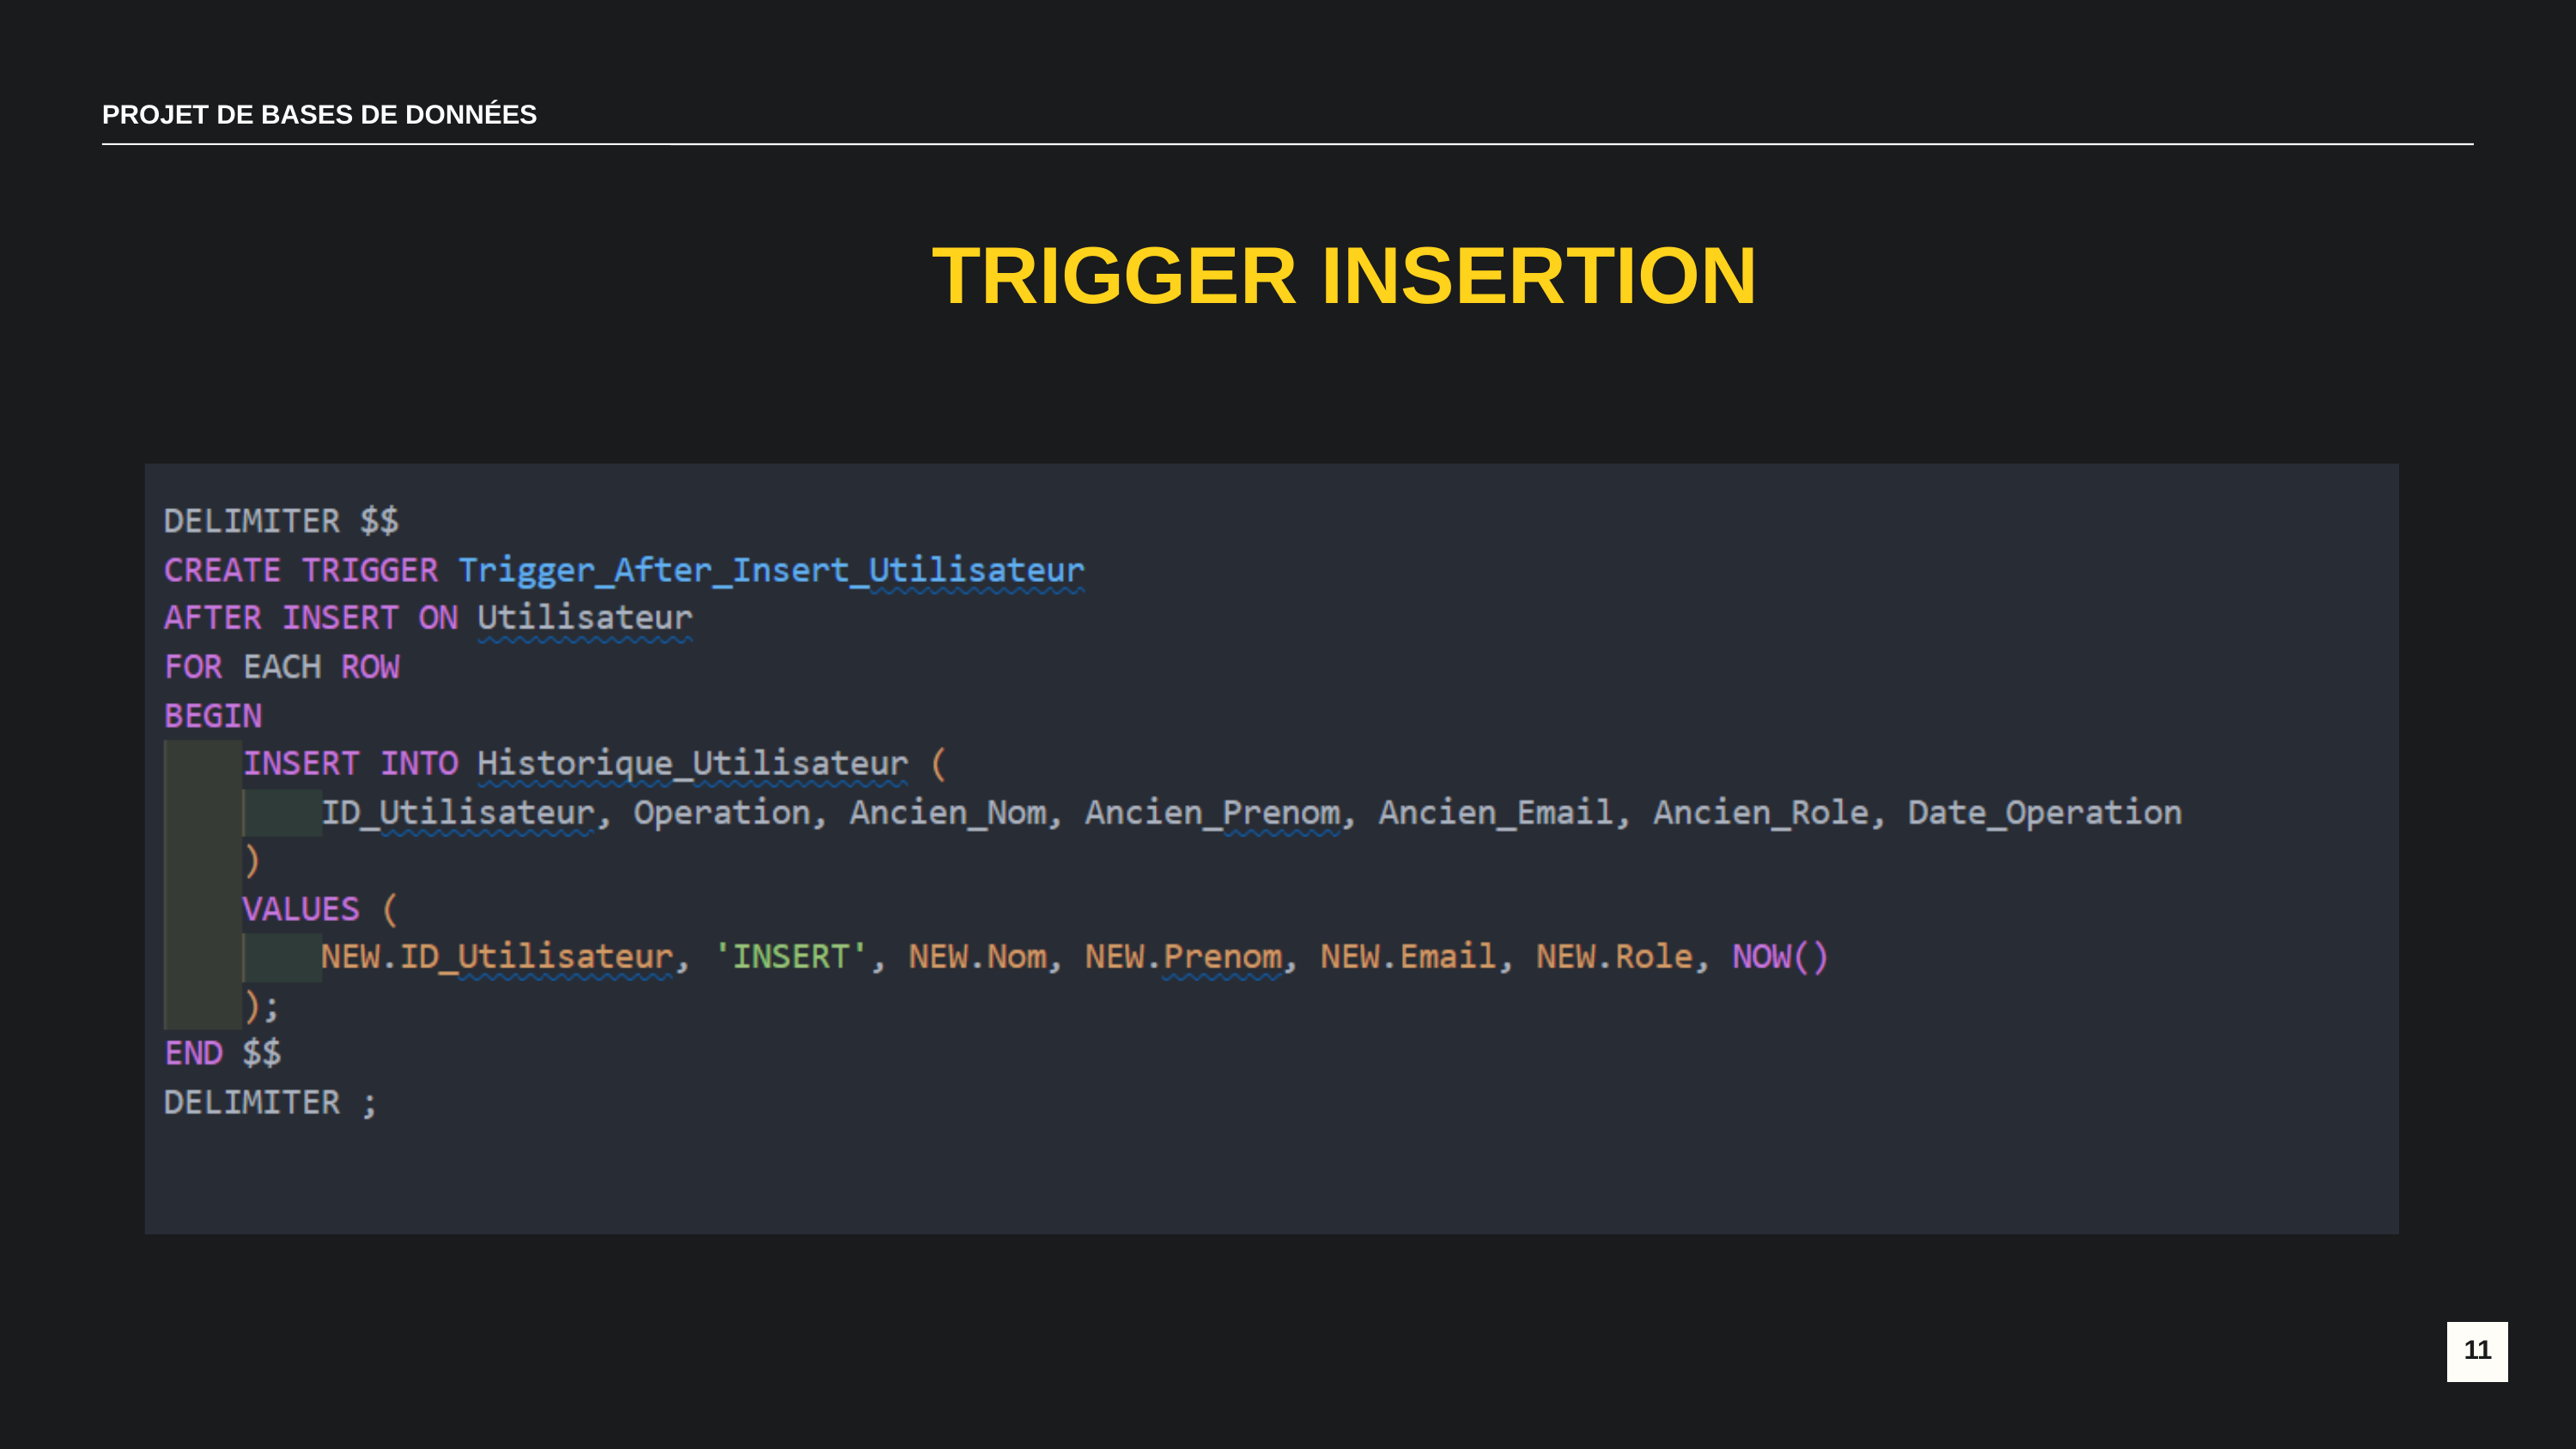

PROJET DE BASES DE DONNÉES

TRIGGER INSERTION

11